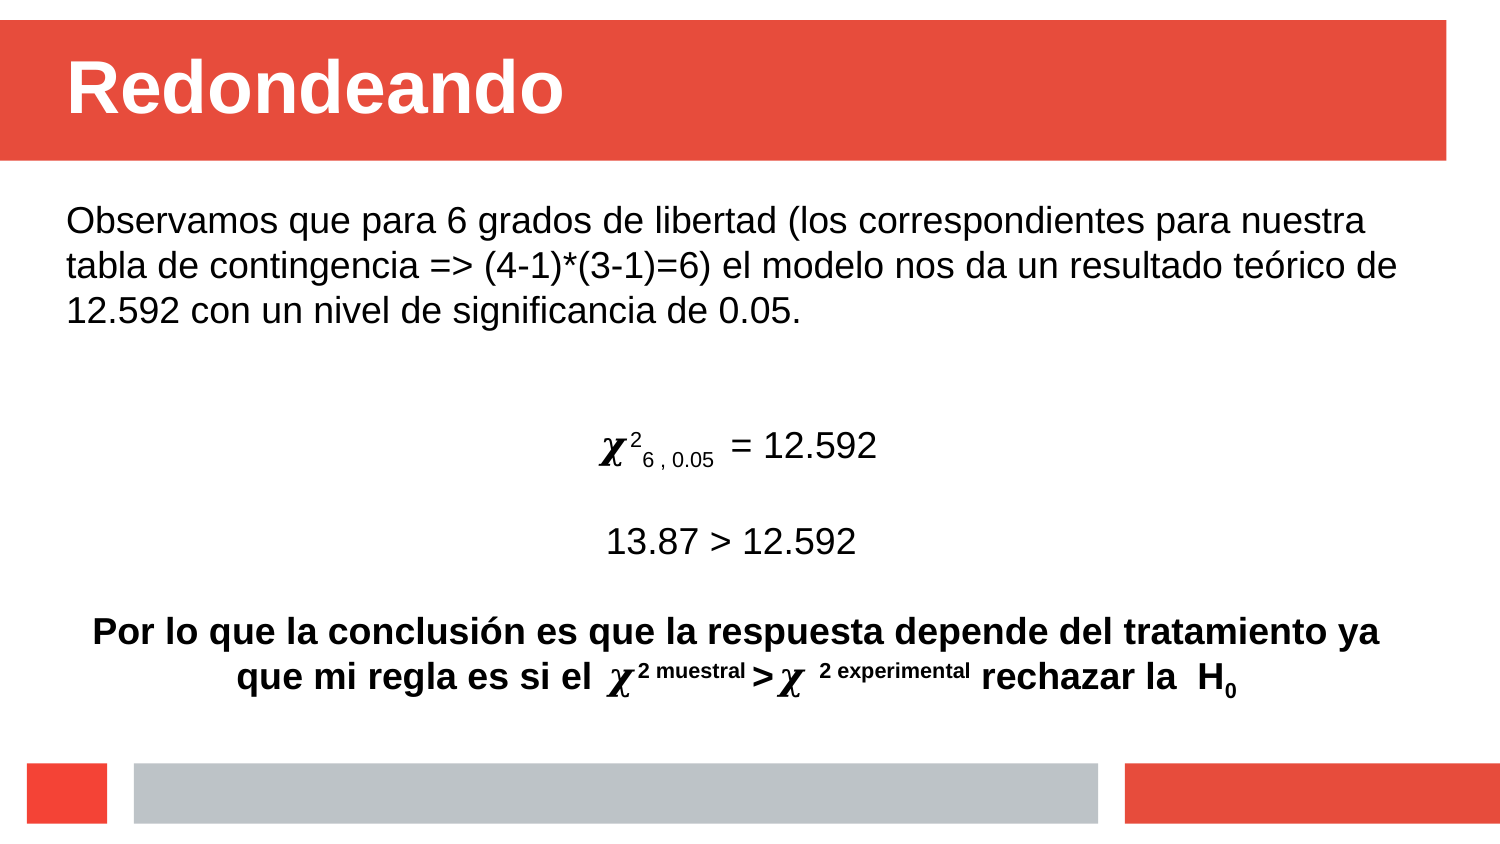

# Redondeando
Observamos que para 6 grados de libertad (los correspondientes para nuestra tabla de contingencia => (4-1)*(3-1)=6) el modelo nos da un resultado teórico de 12.592 con un nivel de significancia de 0.05.

𝝌26 , 0.05  = 12.592

13.87 > 12.592

Por lo que la conclusión es que la respuesta depende del tratamiento ya que mi regla es si el 𝝌2 muestral >𝝌 2 experimental rechazar la  H0